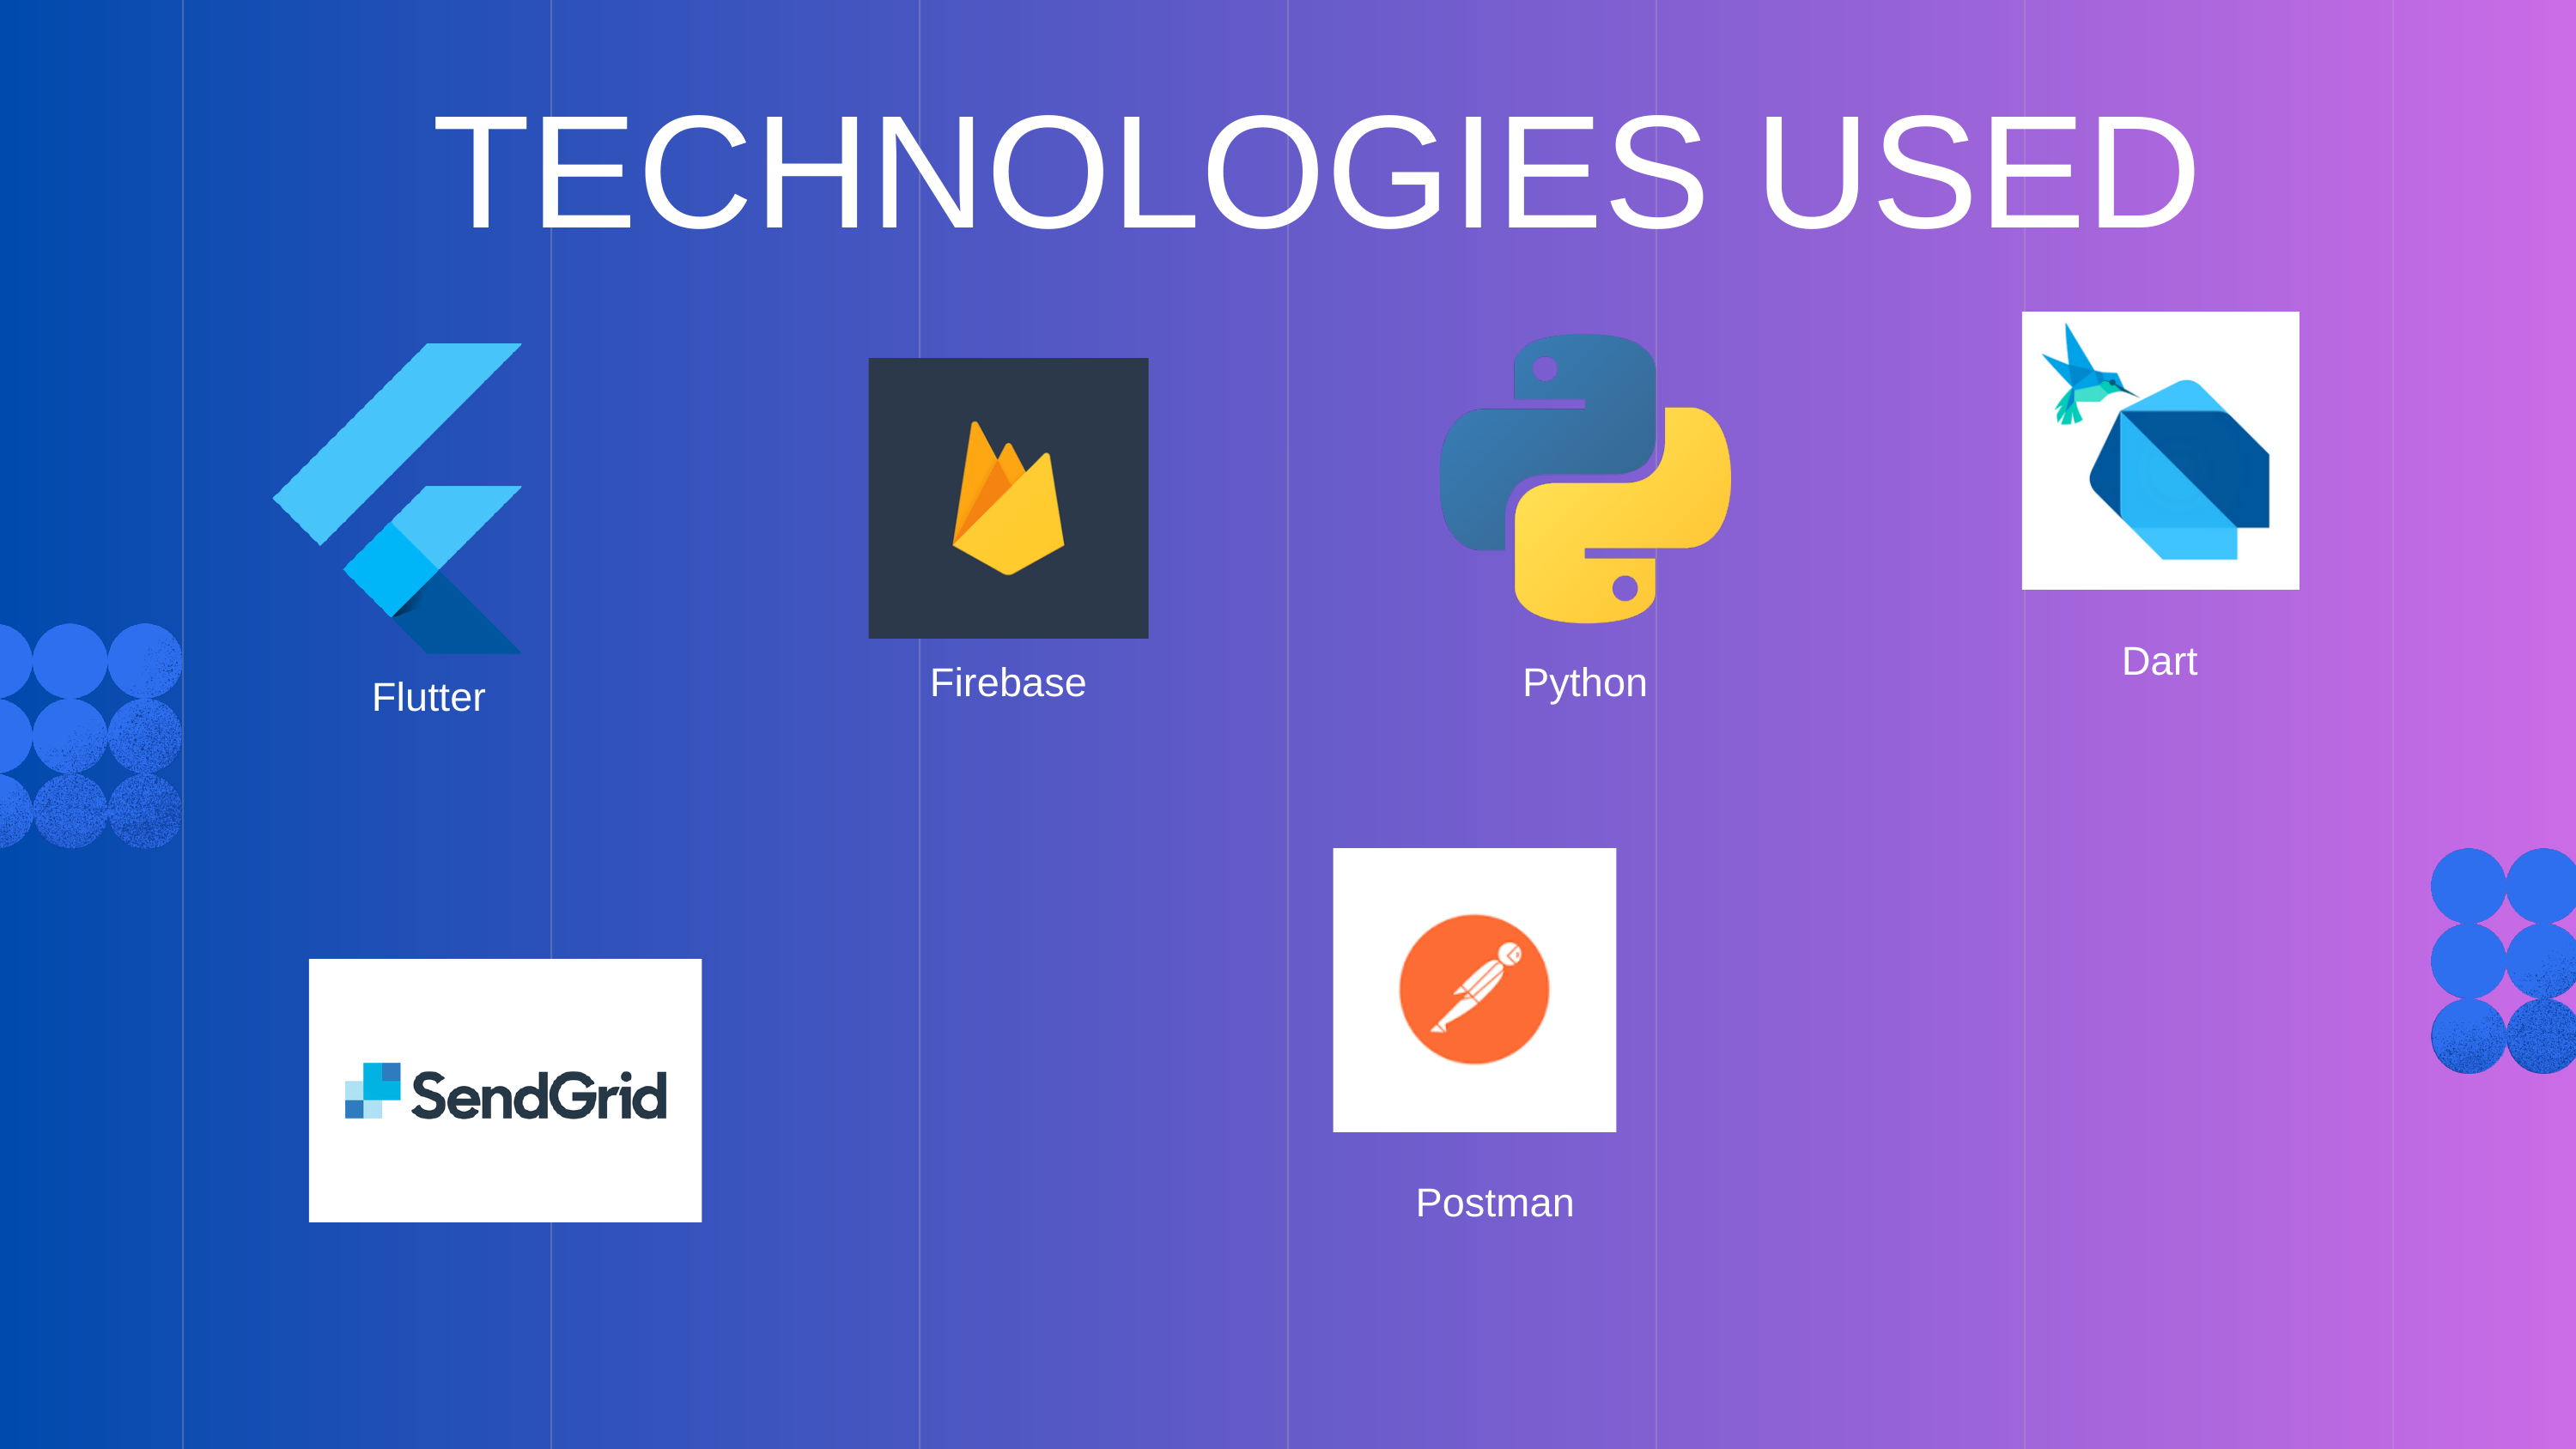

TECHNOLOGIES USED

Dart
Firebase
Python
Flutter

Postman